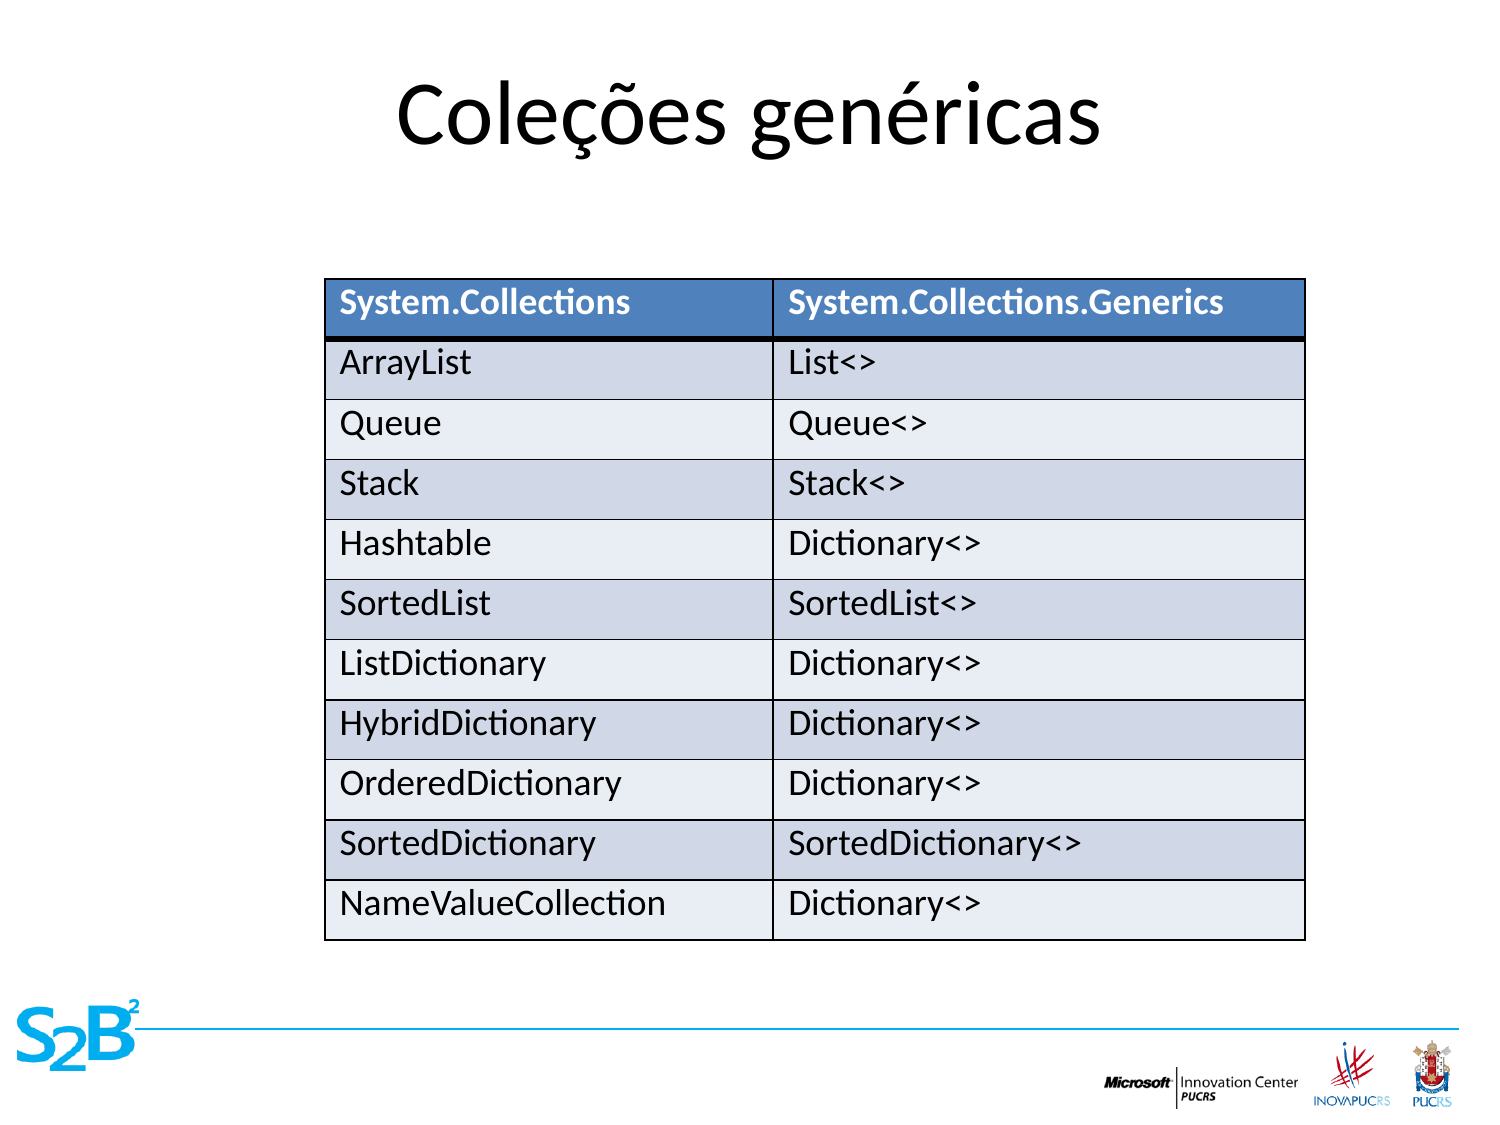

# Coleções genéricas
| System.Collections | System.Collections.Generics |
| --- | --- |
| ArrayList | List<> |
| Queue | Queue<> |
| Stack | Stack<> |
| Hashtable | Dictionary<> |
| SortedList | SortedList<> |
| ListDictionary | Dictionary<> |
| HybridDictionary | Dictionary<> |
| OrderedDictionary | Dictionary<> |
| SortedDictionary | SortedDictionary<> |
| NameValueCollection | Dictionary<> |